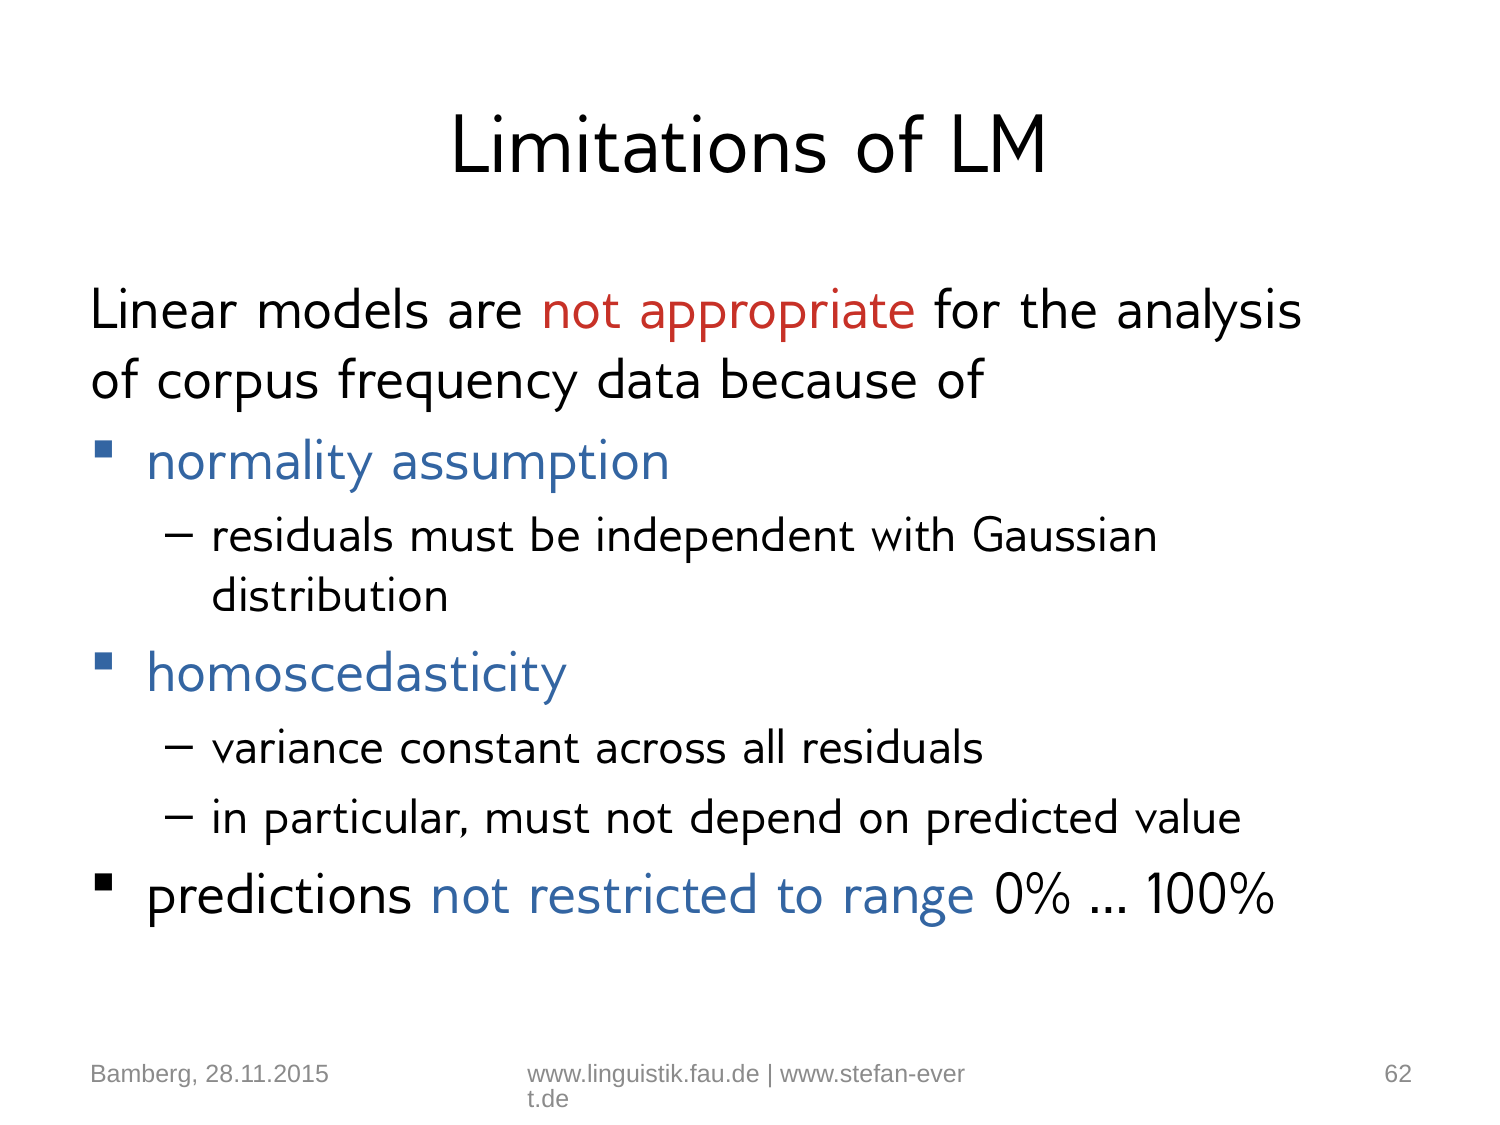

# Limitations of LM
Linear models are not appropriate for the analysis
of corpus frequency data because of
normality assumption
residuals must be independent with Gaussian distribution
homoscedasticity
variance constant across all residuals
in particular, must not depend on predicted value
predictions not restricted to range 0% … 100%

Bamberg, 28.11.2015
www.linguistik.fau.de | www.stefan-evert.de
62